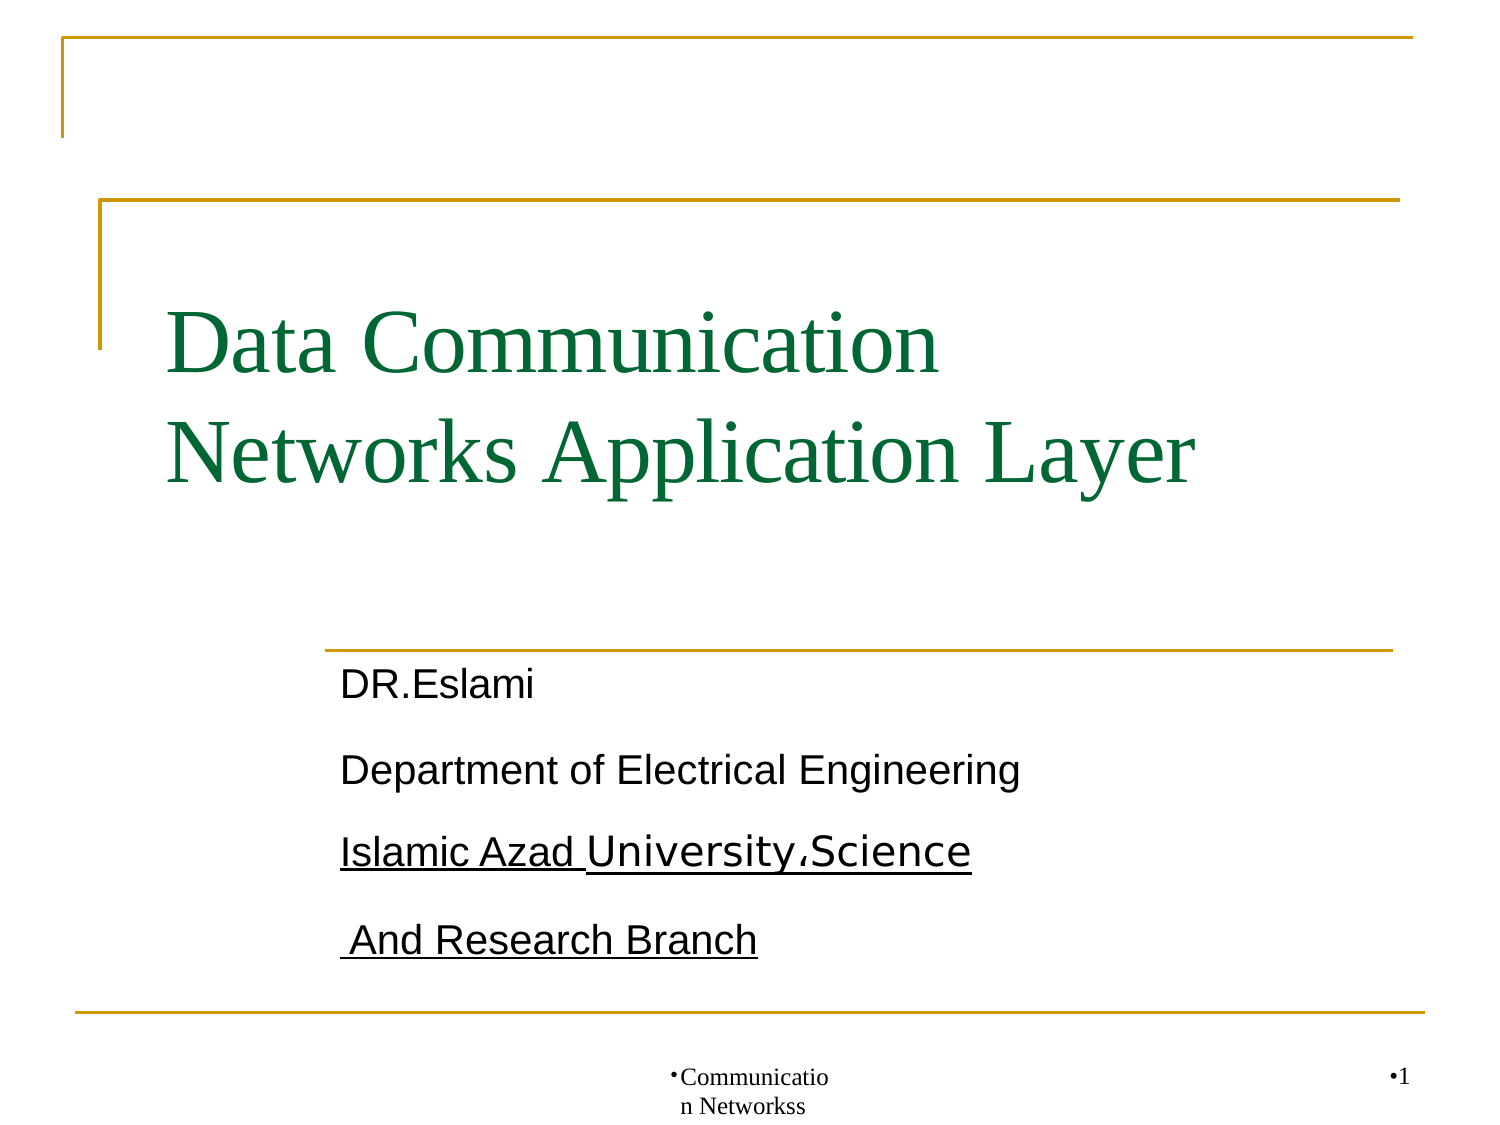

# Data	Communication Networks Application Layer
DR.Eslami
Department of Electrical Engineering
Islamic Azad University،Science And Research Branch

Communication Networkss
•1